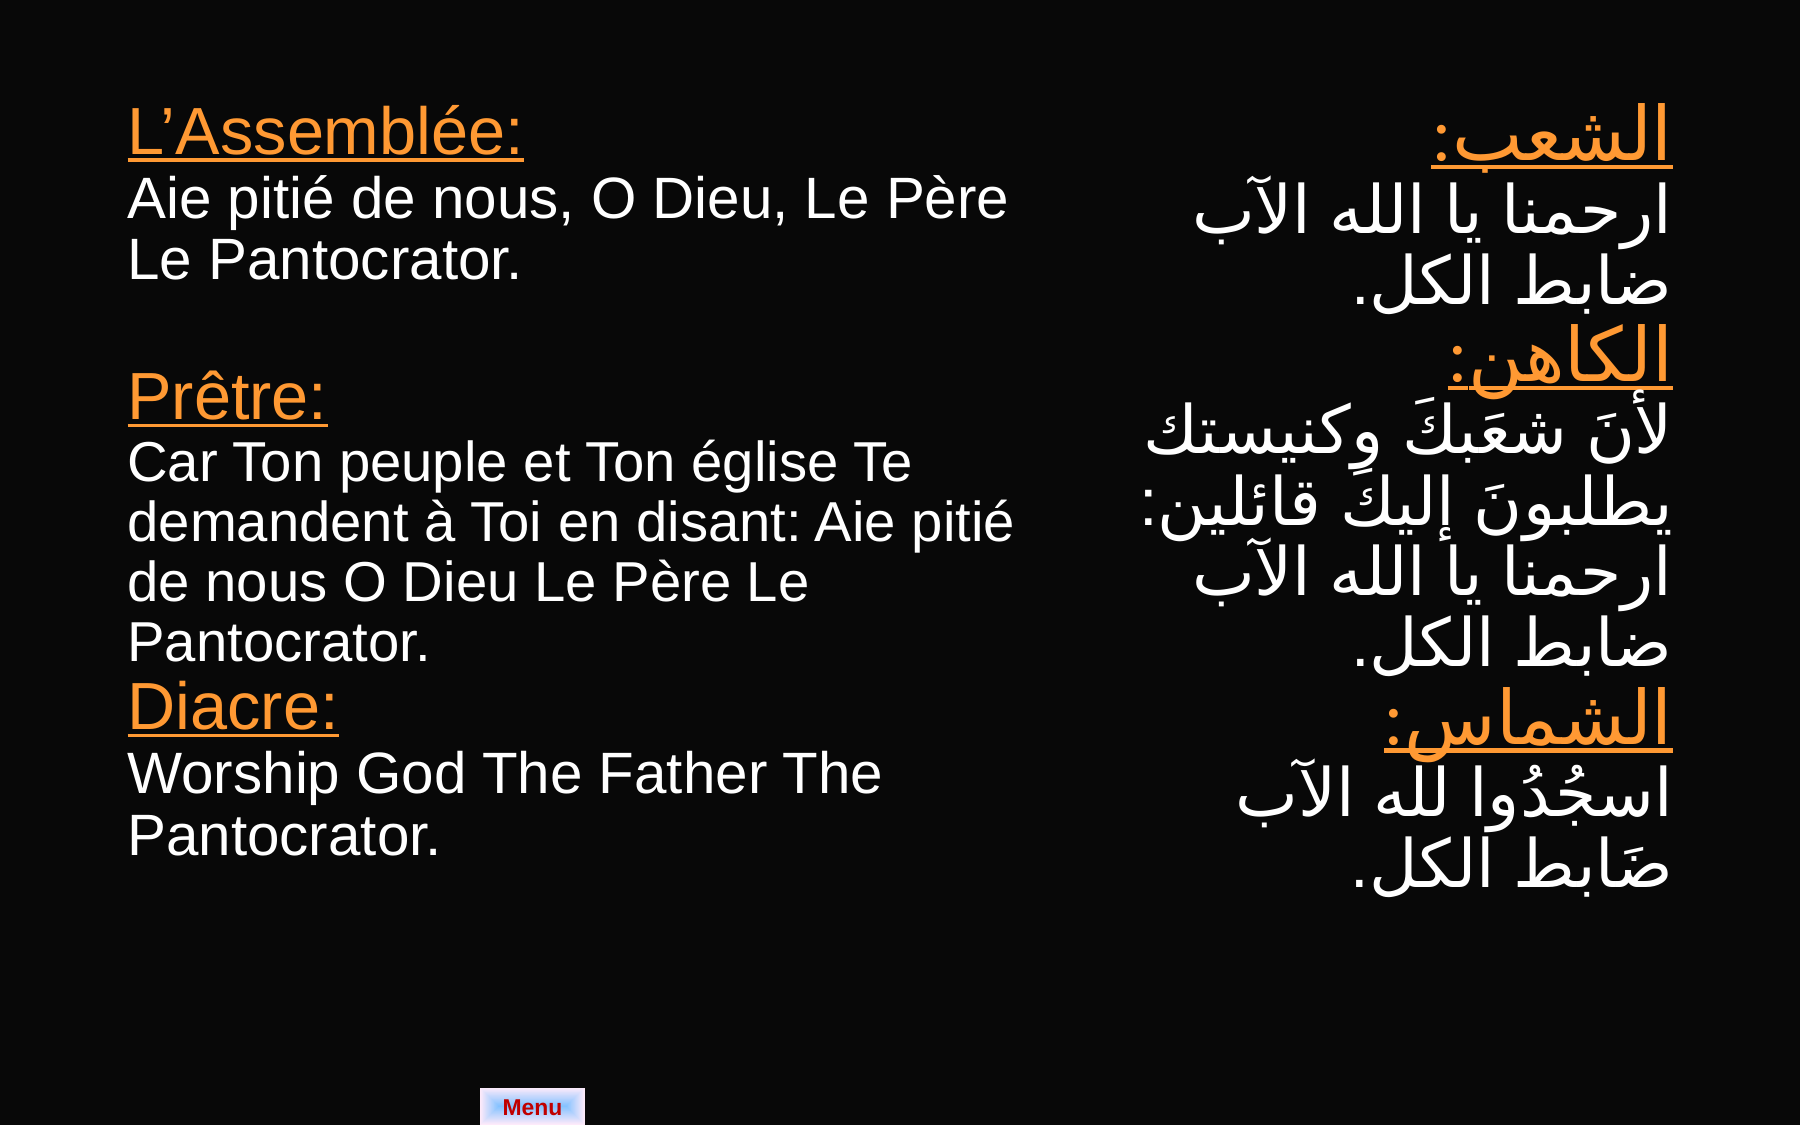

| L’Assemblée: Aie pitié de nous, O Dieu, Le Père Le Pantocrator. Prêtre: Car Ton peuple et Ton église Te demandent à Toi en disant: Aie pitié de nous O Dieu Le Père Le Pantocrator. Diacre: Worship God The Father The Pantocrator. | الشعب: ارحمنا يا الله الآب ضابط الكل. الكاهن: لأنَ شعَبكَ وكنيستك يطلبونَ إليكَ قائلين: ارحمنا يا الله الآب ضابط الكل. الشماس: اسجُدُوا لله الآب ضَابط الكل. |
| --- | --- |

Menu